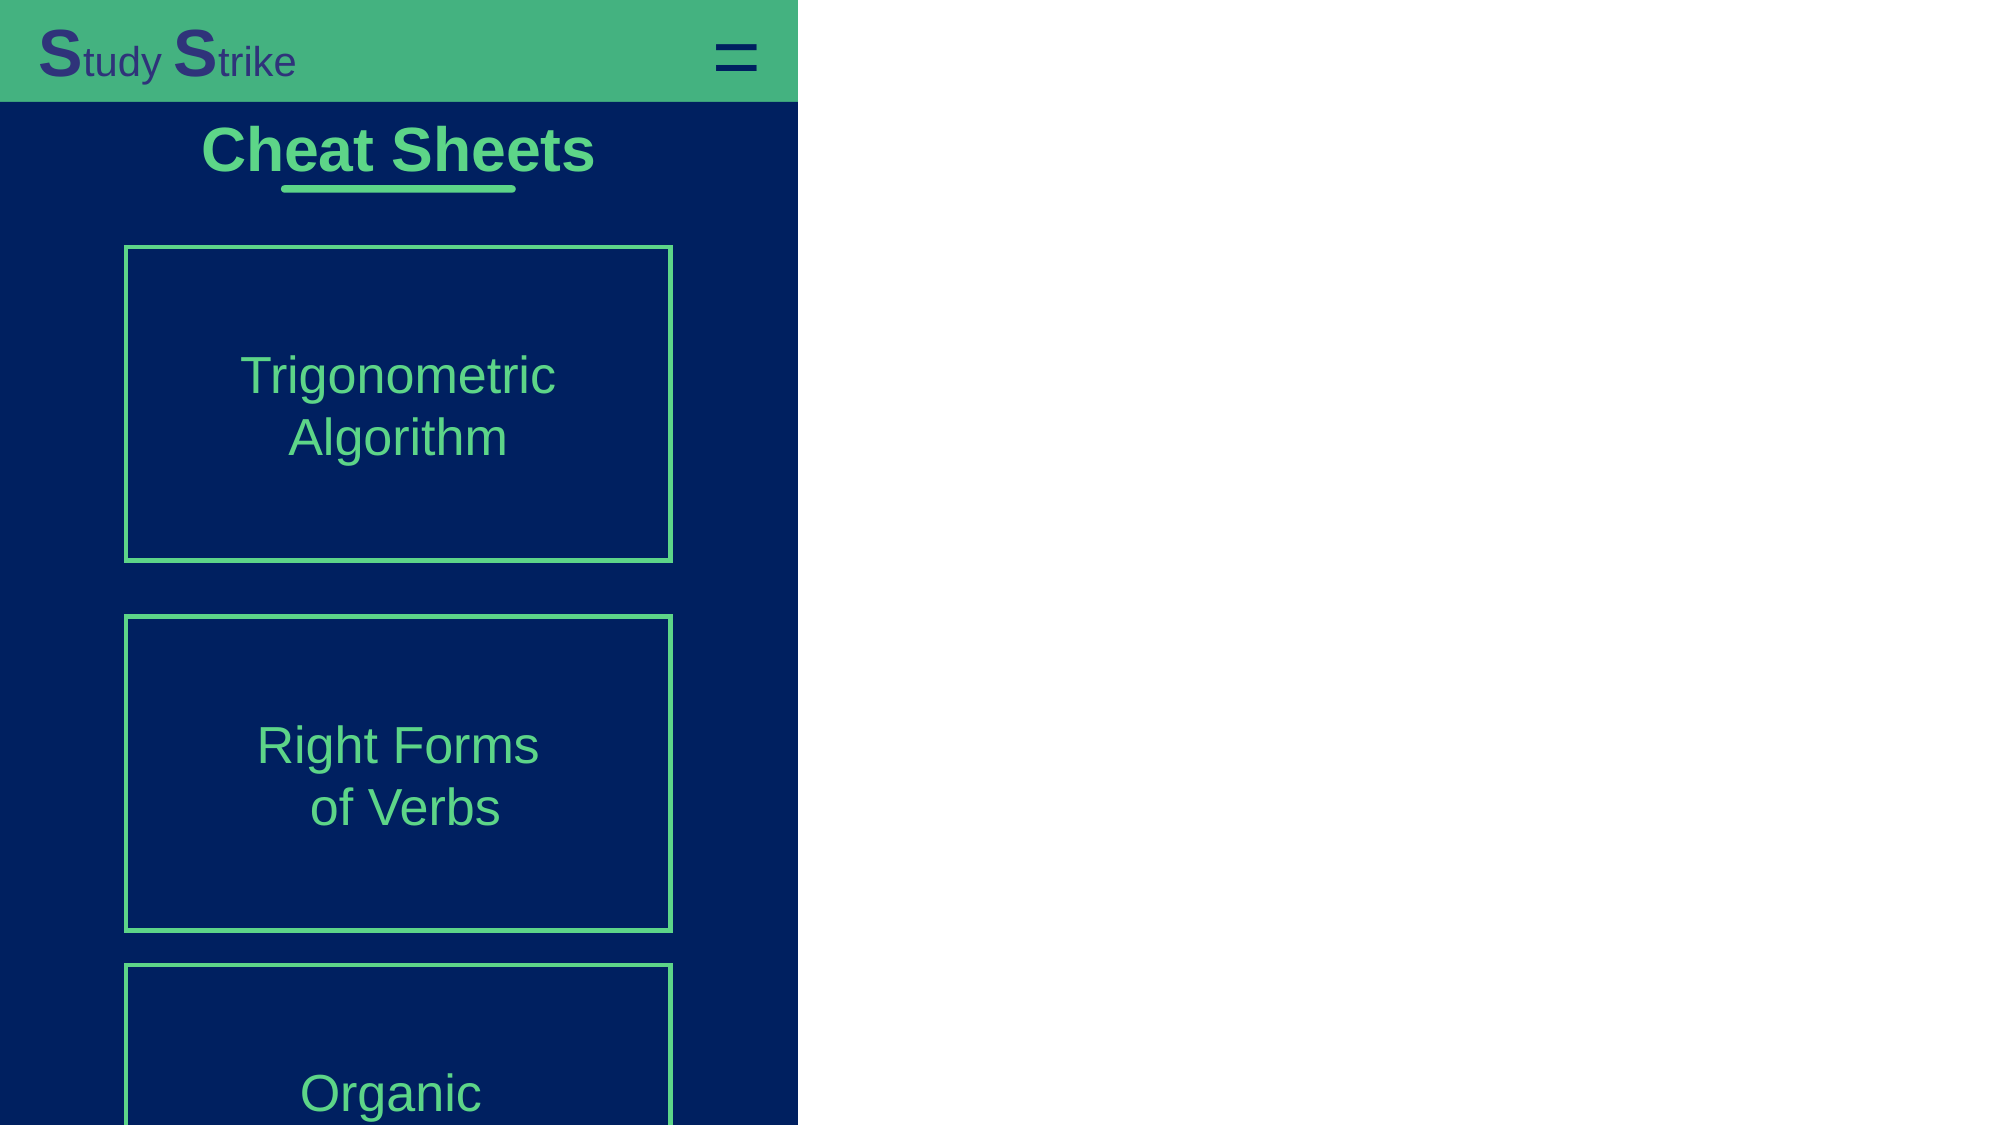

=
Study Strike

Cheat Sheets

Trigonometric
Algorithm
Right Forms
 of Verbs
Organic
Chemistry